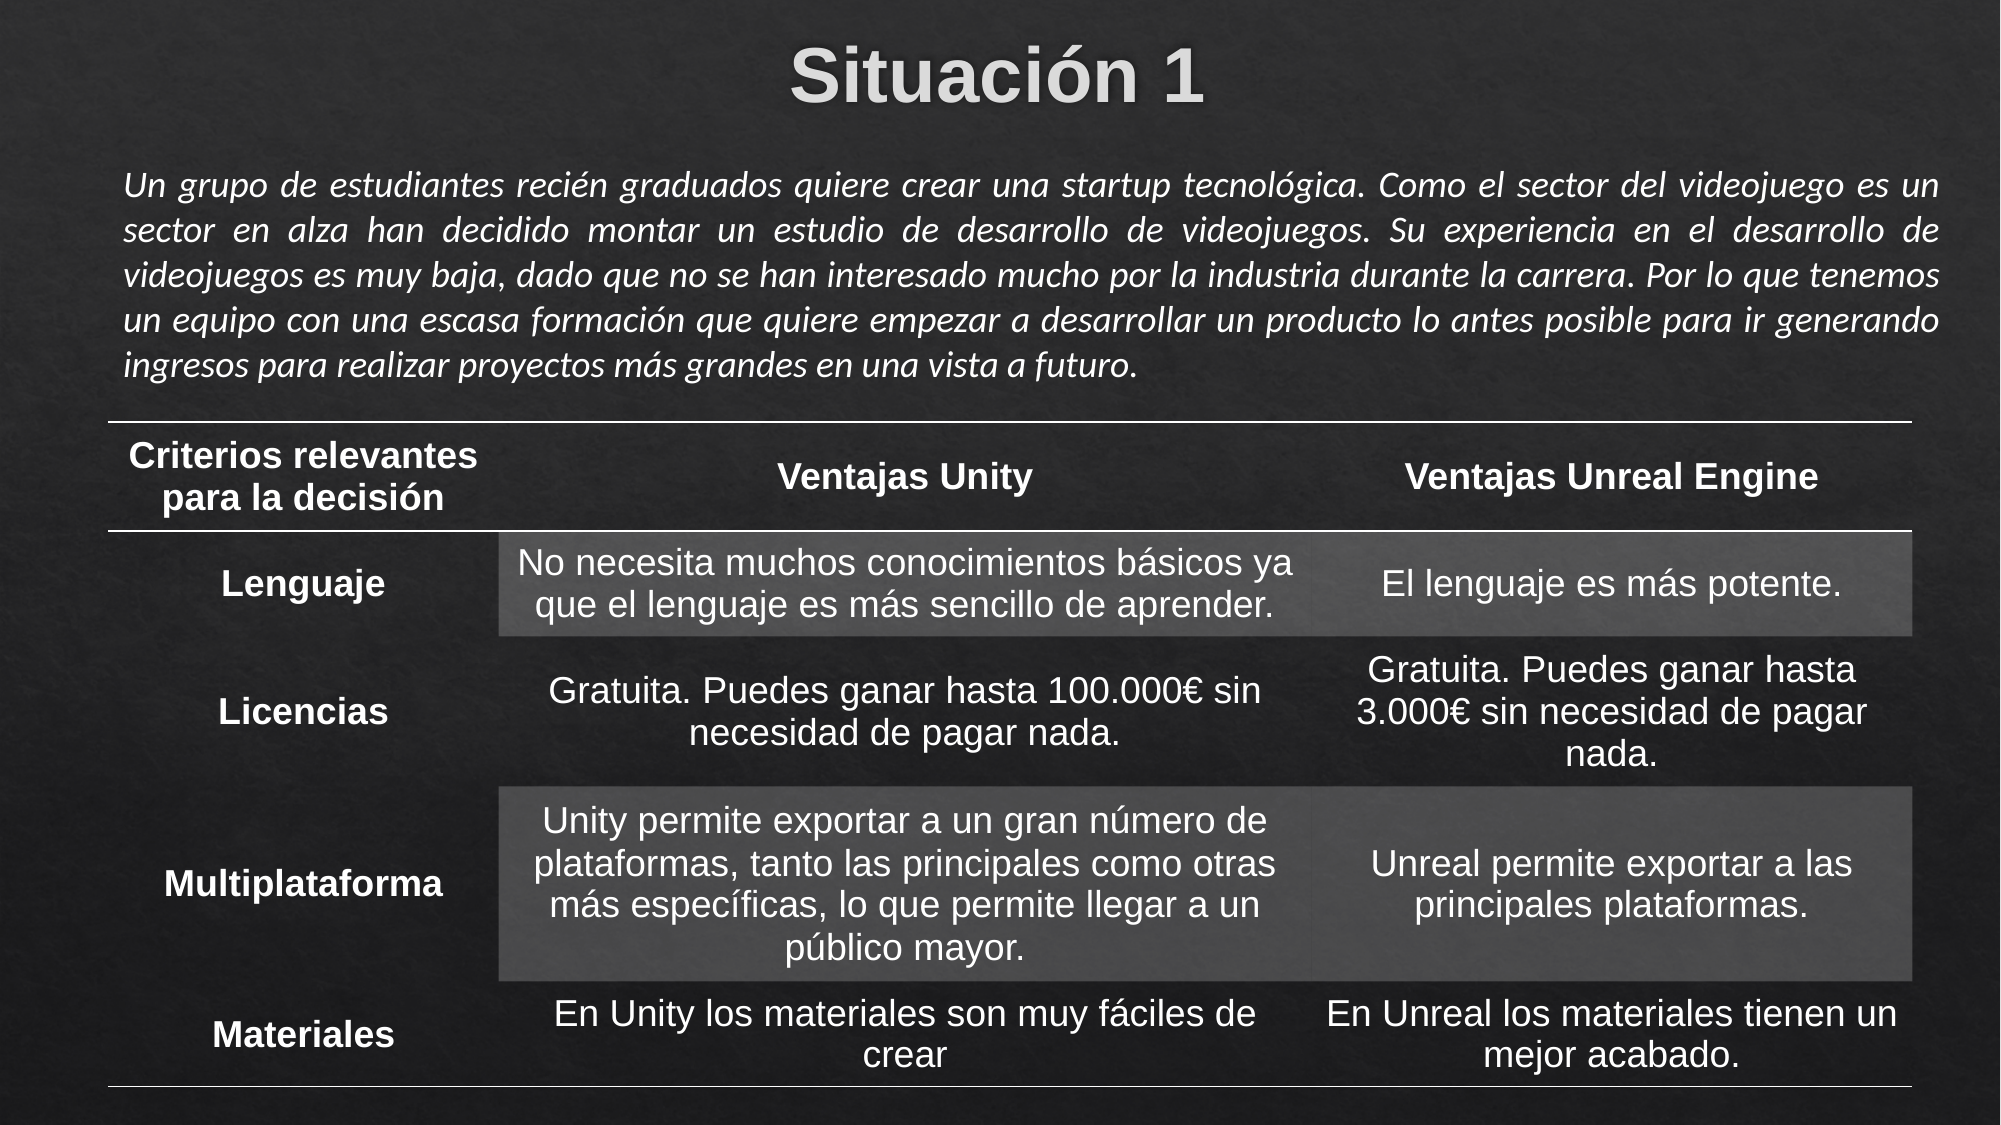

# Situación 1
Un grupo de estudiantes recién graduados quiere crear una startup tecnológica. Como el sector del videojuego es un sector en alza han decidido montar un estudio de desarrollo de videojuegos. Su experiencia en el desarrollo de videojuegos es muy baja, dado que no se han interesado mucho por la industria durante la carrera. Por lo que tenemos un equipo con una escasa formación que quiere empezar a desarrollar un producto lo antes posible para ir generando ingresos para realizar proyectos más grandes en una vista a futuro.
| Criterios relevantes para la decisión | Ventajas Unity | Ventajas Unreal Engine |
| --- | --- | --- |
| Lenguaje | No necesita muchos conocimientos básicos ya que el lenguaje es más sencillo de aprender. | El lenguaje es más potente. |
| Licencias | Gratuita. Puedes ganar hasta 100.000€ sin necesidad de pagar nada. | Gratuita. Puedes ganar hasta 3.000€ sin necesidad de pagar nada. |
| Multiplataforma | Unity permite exportar a un gran número de plataformas, tanto las principales como otras más específicas, lo que permite llegar a un público mayor. | Unreal permite exportar a las principales plataformas. |
| Materiales | En Unity los materiales son muy fáciles de crear | En Unreal los materiales tienen un mejor acabado. |